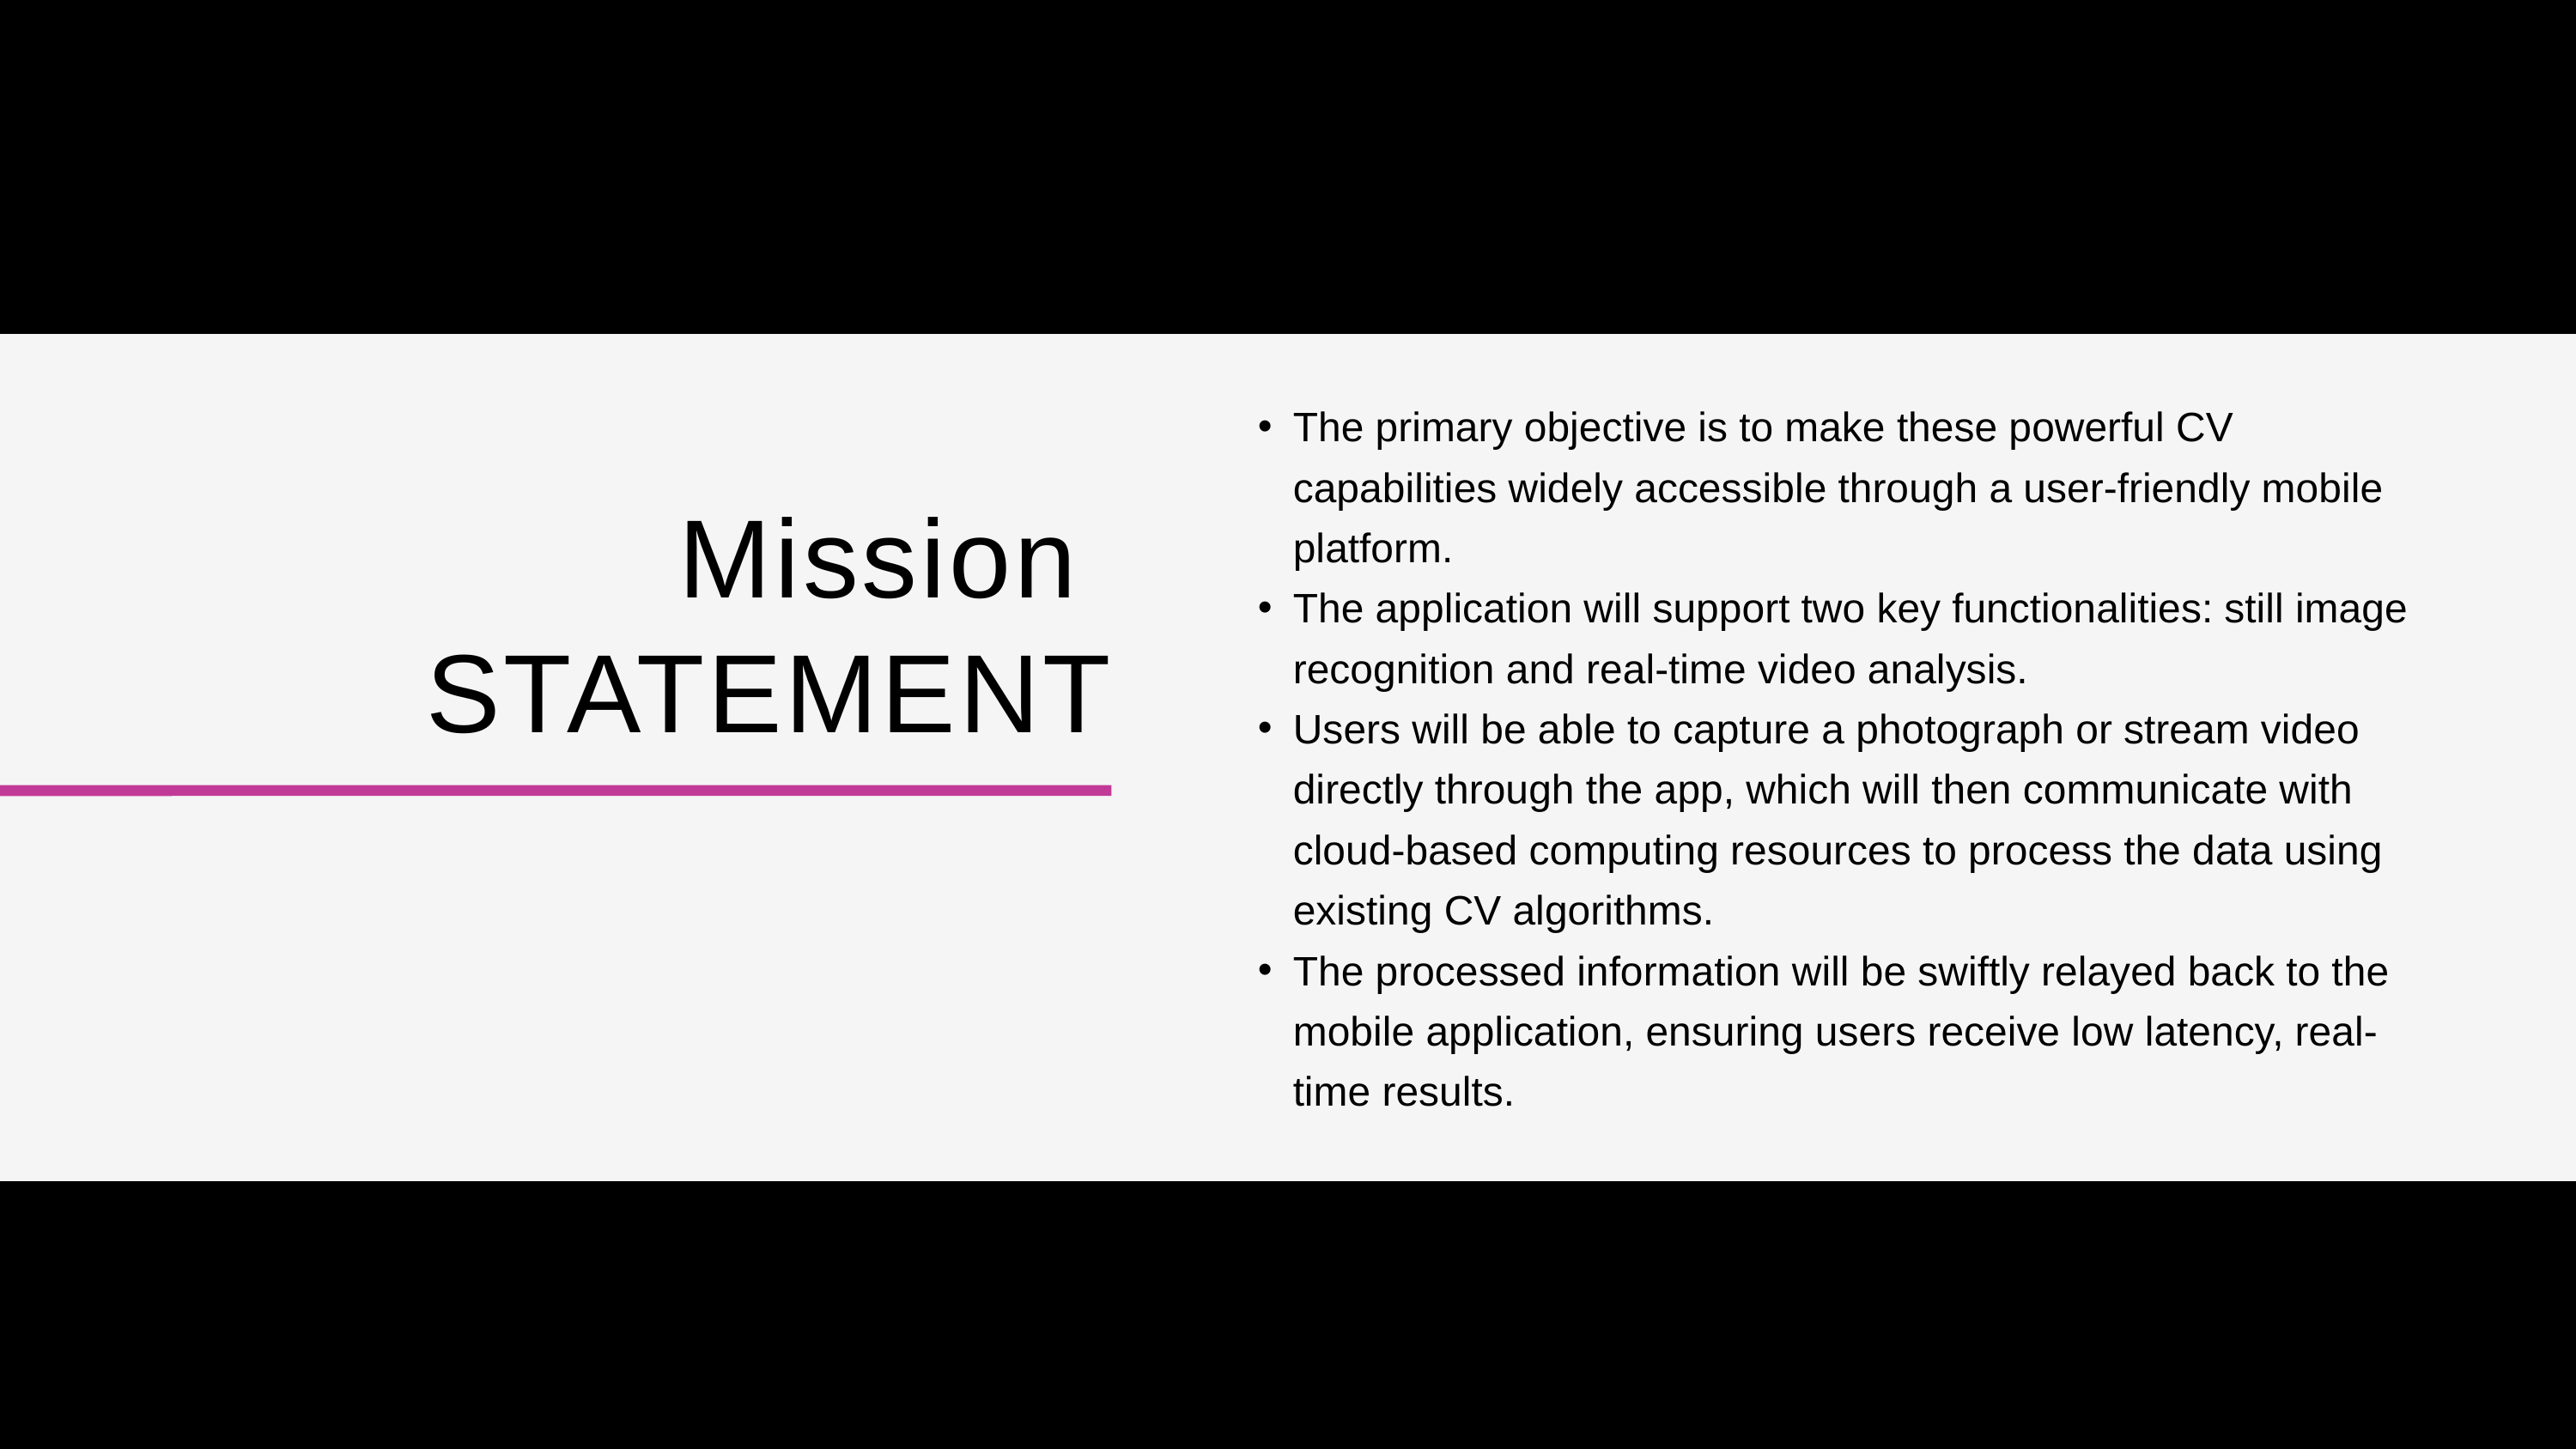

The primary objective is to make these powerful CV capabilities widely accessible through a user-friendly mobile platform.
The application will support two key functionalities: still image recognition and real-time video analysis.
Users will be able to capture a photograph or stream video directly through the app, which will then communicate with cloud-based computing resources to process the data using existing CV algorithms.
The processed information will be swiftly relayed back to the mobile application, ensuring users receive low latency, real-time results.

Mission
STATEMENT